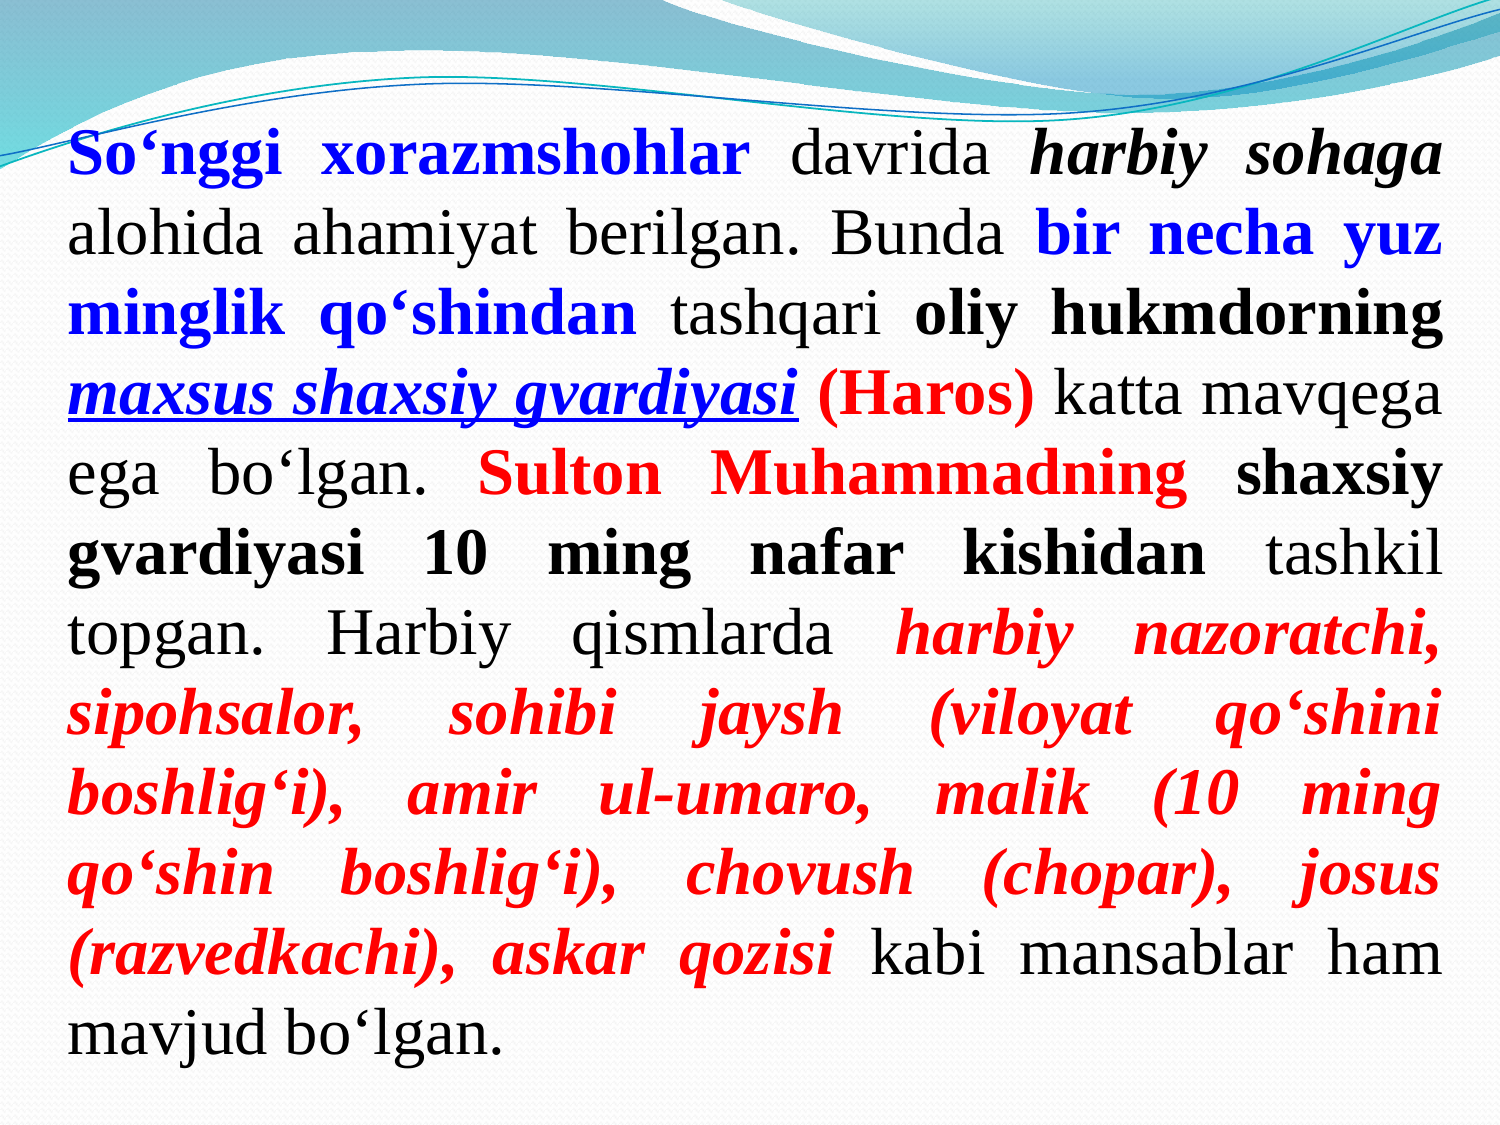

So‘nggi xorazmshohlar davrida harbiy sohaga alohida ahamiyat berilgan. Bunda bir necha yuz minglik qo‘shindan tashqari oliy hukmdorning maxsus shaxsiy gvardiyasi (Haros) katta mavqega ega bo‘lgan. Sulton Muhammadning shaxsiy gvardiyasi 10 ming nafar kishidan tashkil topgan. Harbiy qismlarda harbiy nazoratchi, sipohsalor, sohibi jaysh (viloyat qo‘shini boshlig‘i), amir ul-umaro, malik (10 ming qo‘shin boshlig‘i), chovush (chopar), josus (razvedkachi), askar qozisi kabi mansablar ham mavjud bo‘lgan.